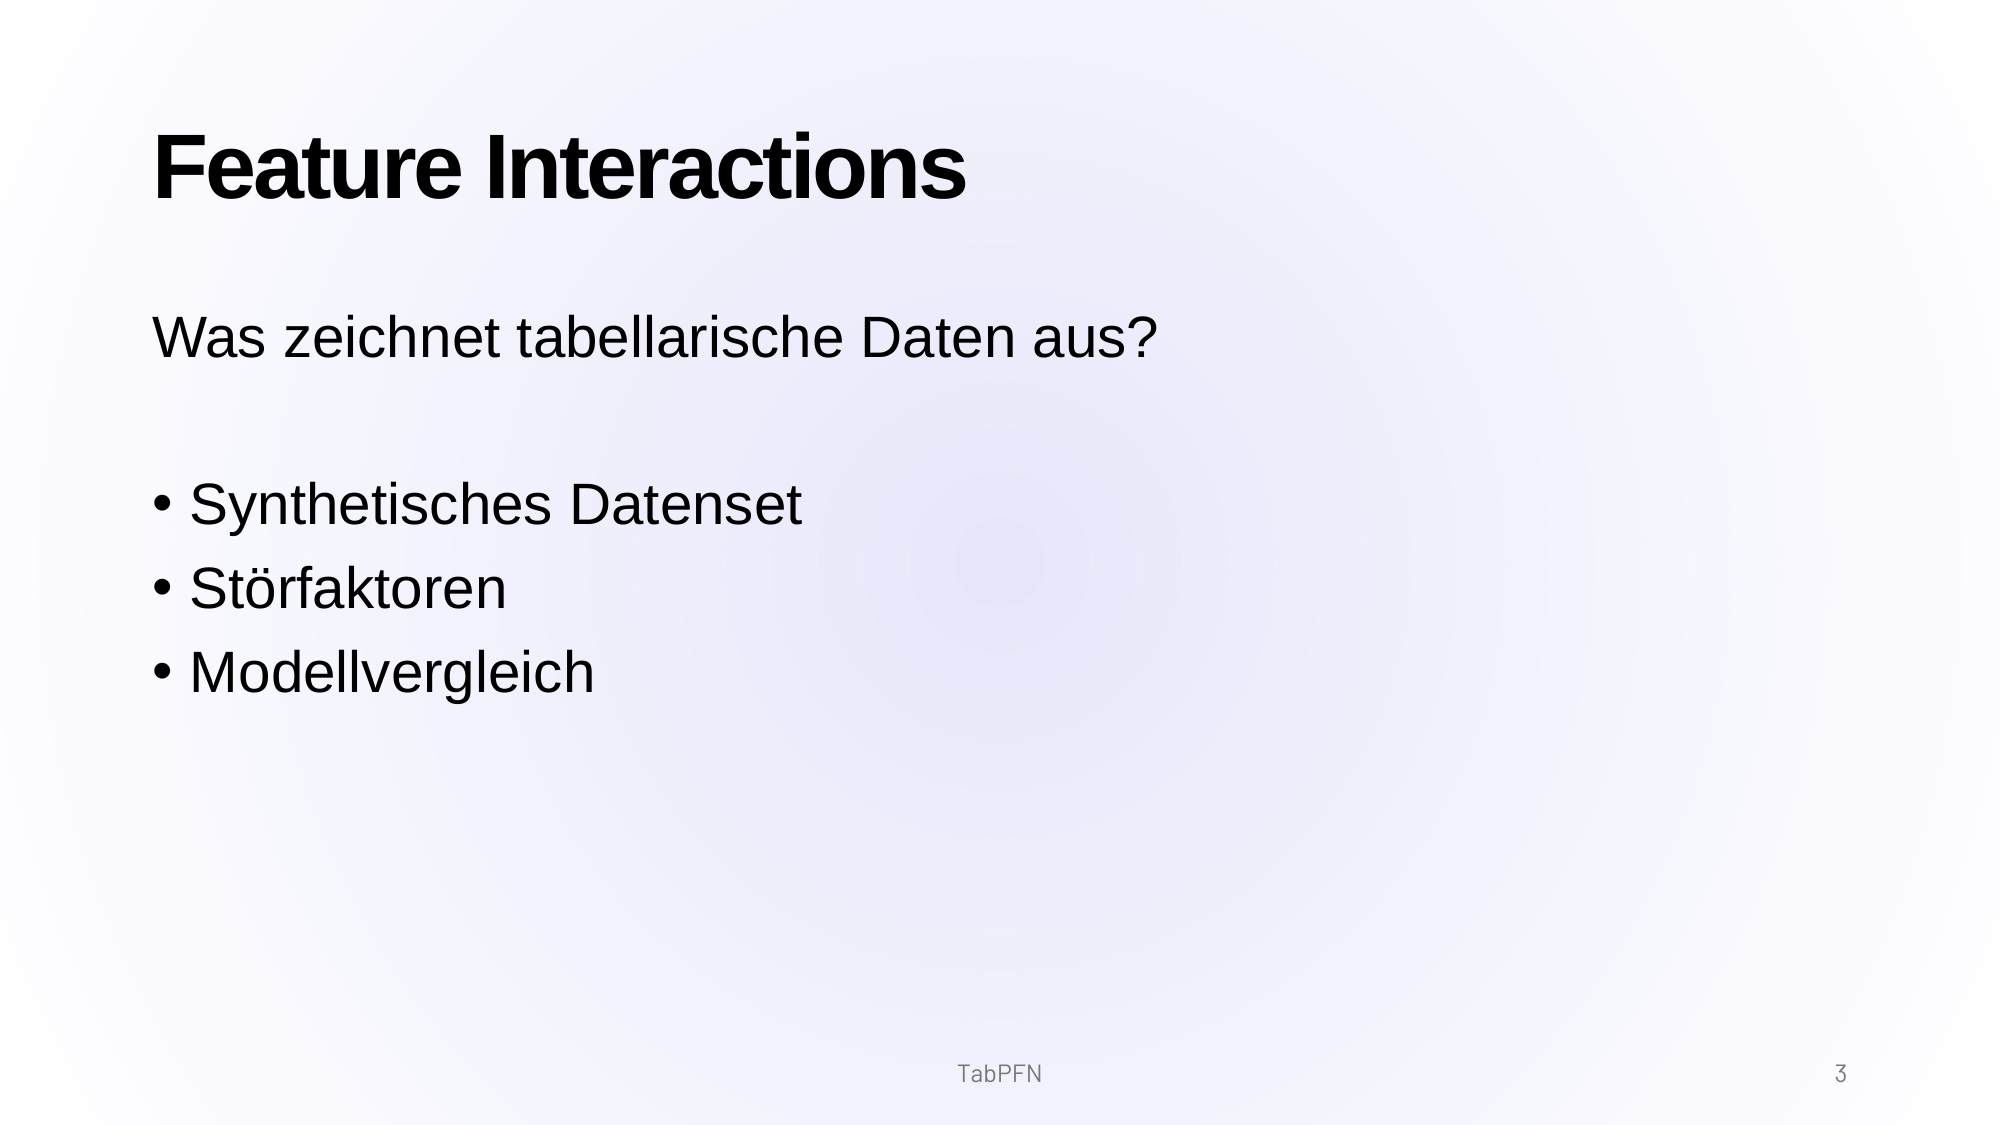

# Feature Interactions
Was zeichnet tabellarische Daten aus?

Synthetisches Datenset
Störfaktoren
Modellvergleich

TabPFN
3